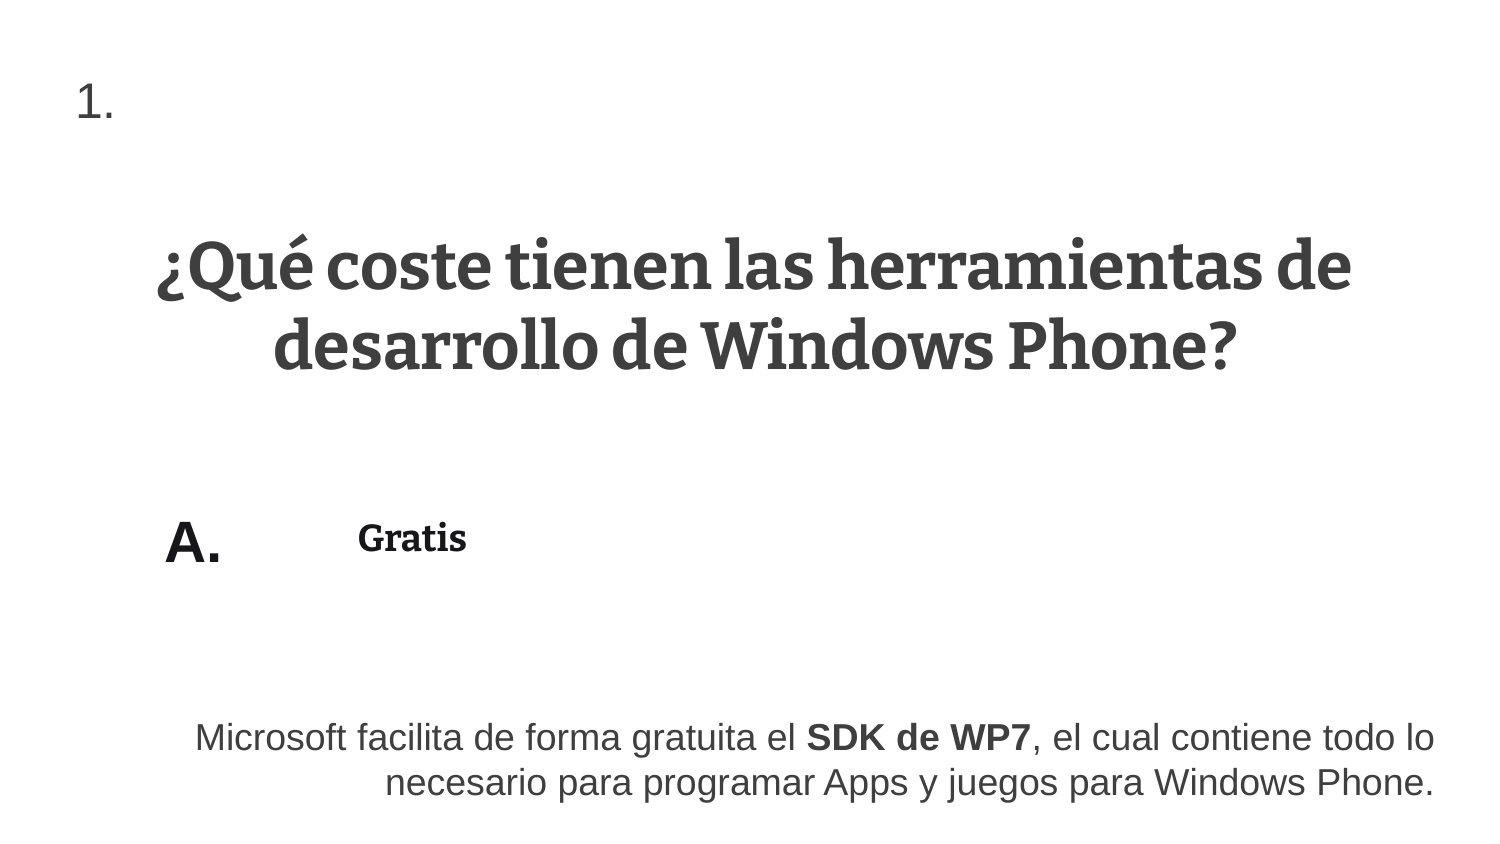

1.
¿Qué coste tienen las herramientas de desarrollo de Windows Phone?
A.

Gratis
Microsoft facilita de forma gratuita el SDK de WP7, el cual contiene todo lo necesario para programar Apps y juegos para Windows Phone.